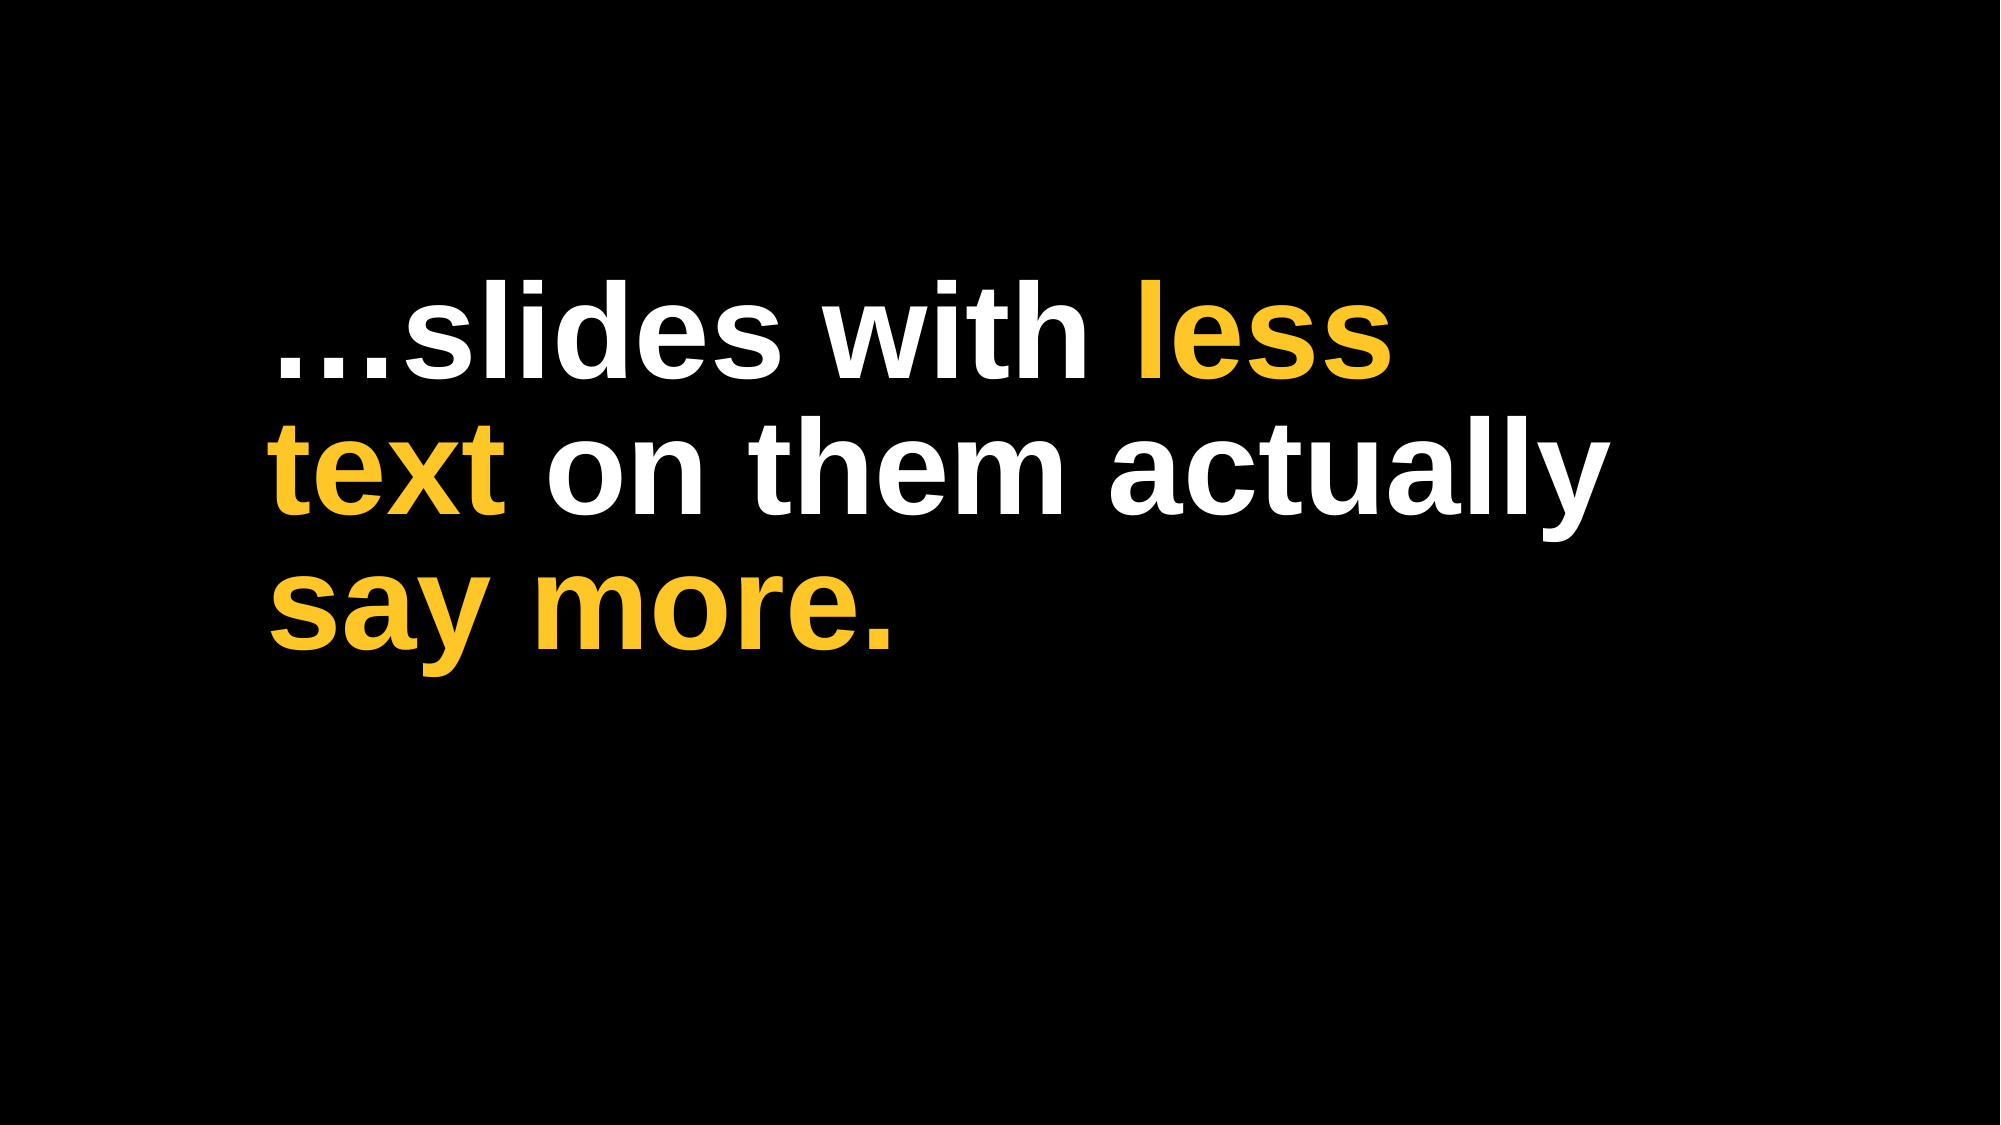

…slides with less text on them actually say more.